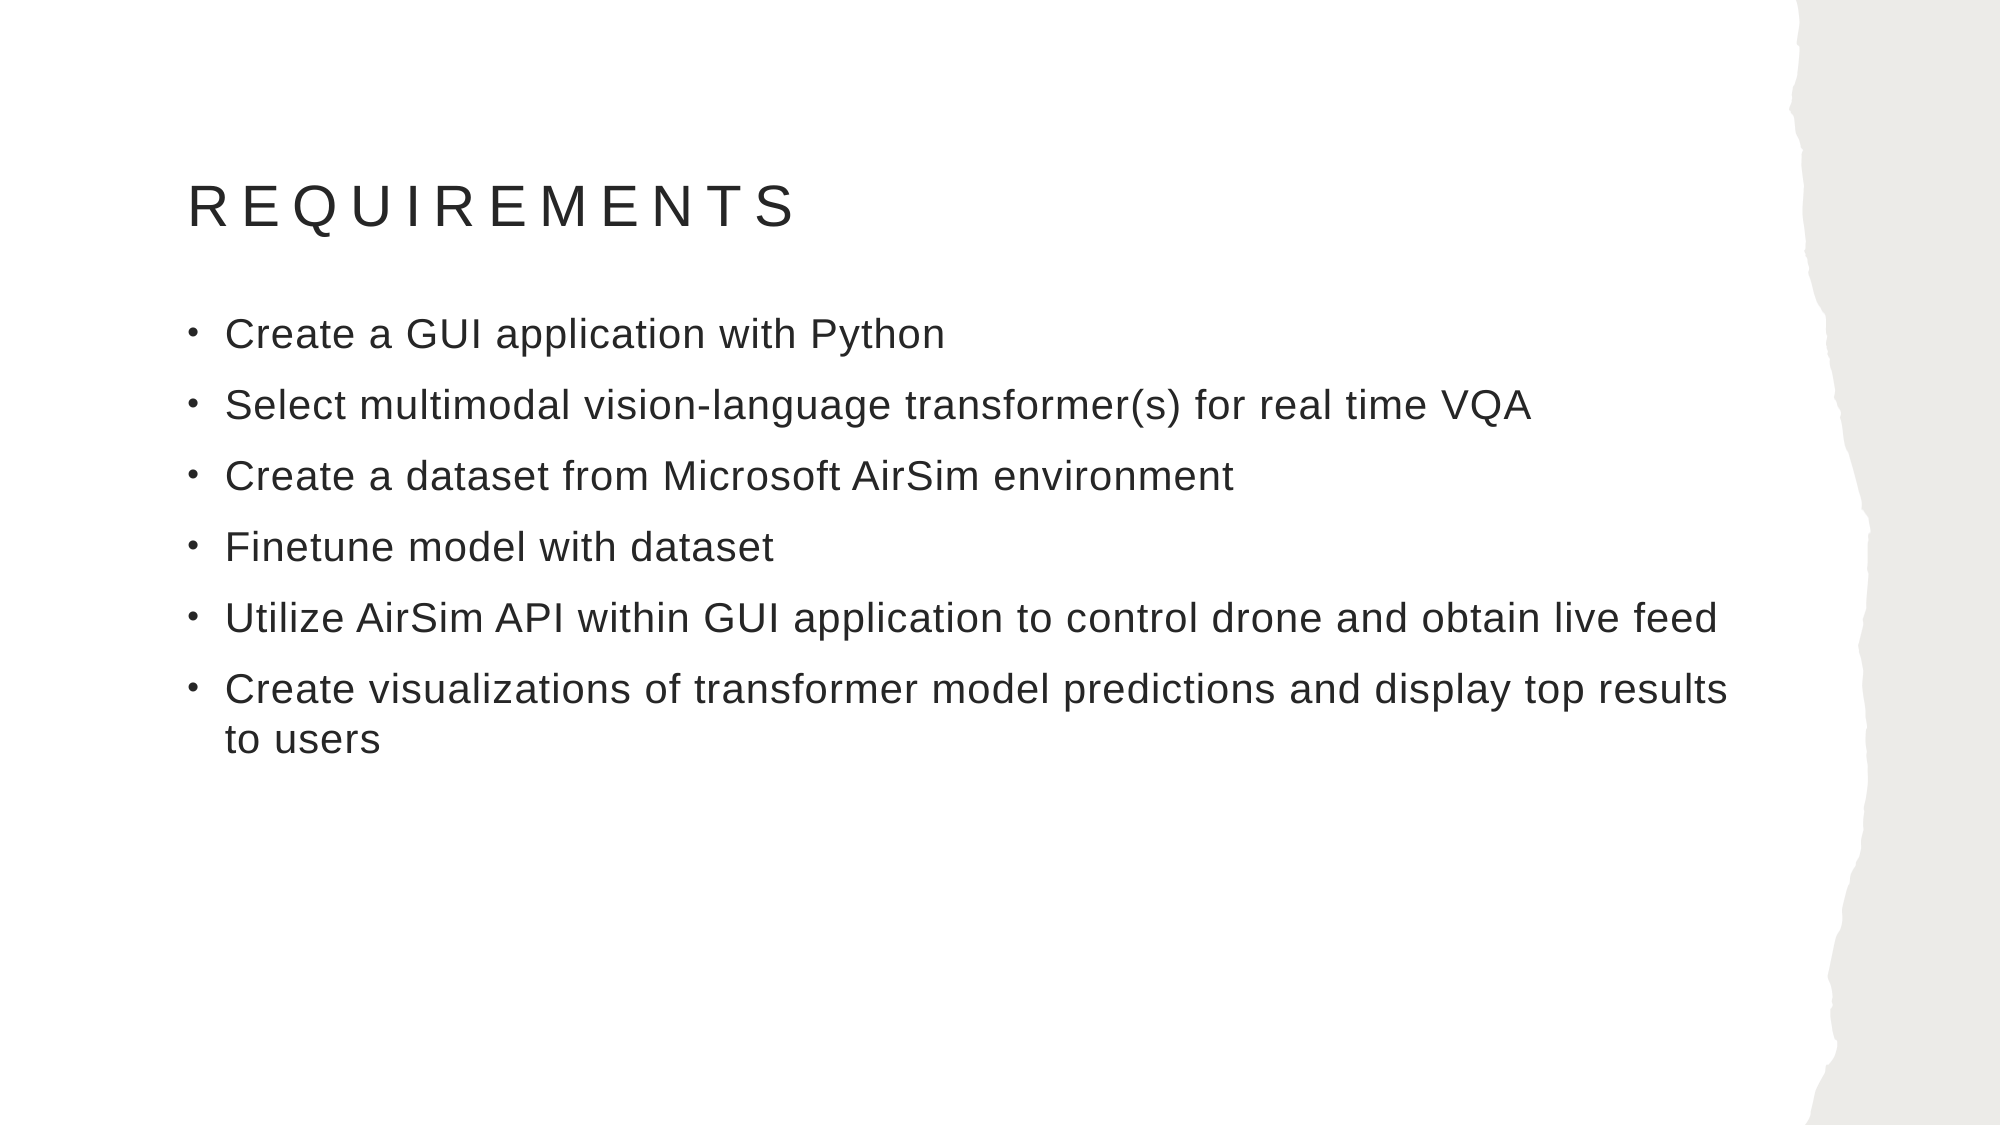

# Requirements
Create a GUI application with Python
Select multimodal vision-language transformer(s) for real time VQA
Create a dataset from Microsoft AirSim environment
Finetune model with dataset
Utilize AirSim API within GUI application to control drone and obtain live feed
Create visualizations of transformer model predictions and display top results to users